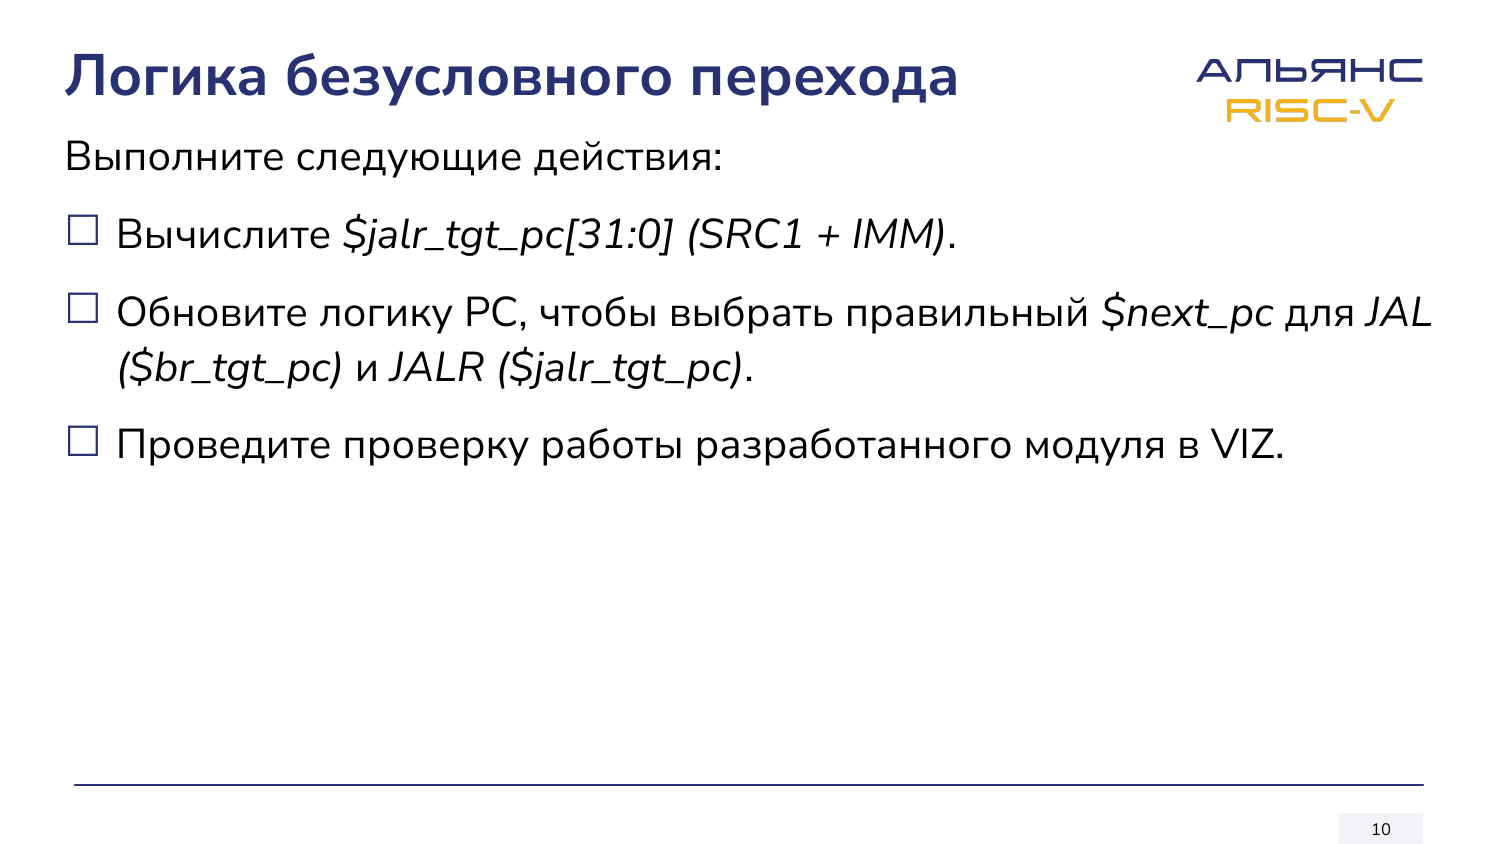

# Логика безусловного перехода
Выполните следующие действия:
Вычислите $jalr_tgt_pc[31:0] (SRC1 + IMM).
Обновите логику PC, чтобы выбрать правильный $next_pc для JAL ($br_tgt_pc) и JALR ($jalr_tgt_pc).
Проведите проверку работы разработанного модуля в VIZ.